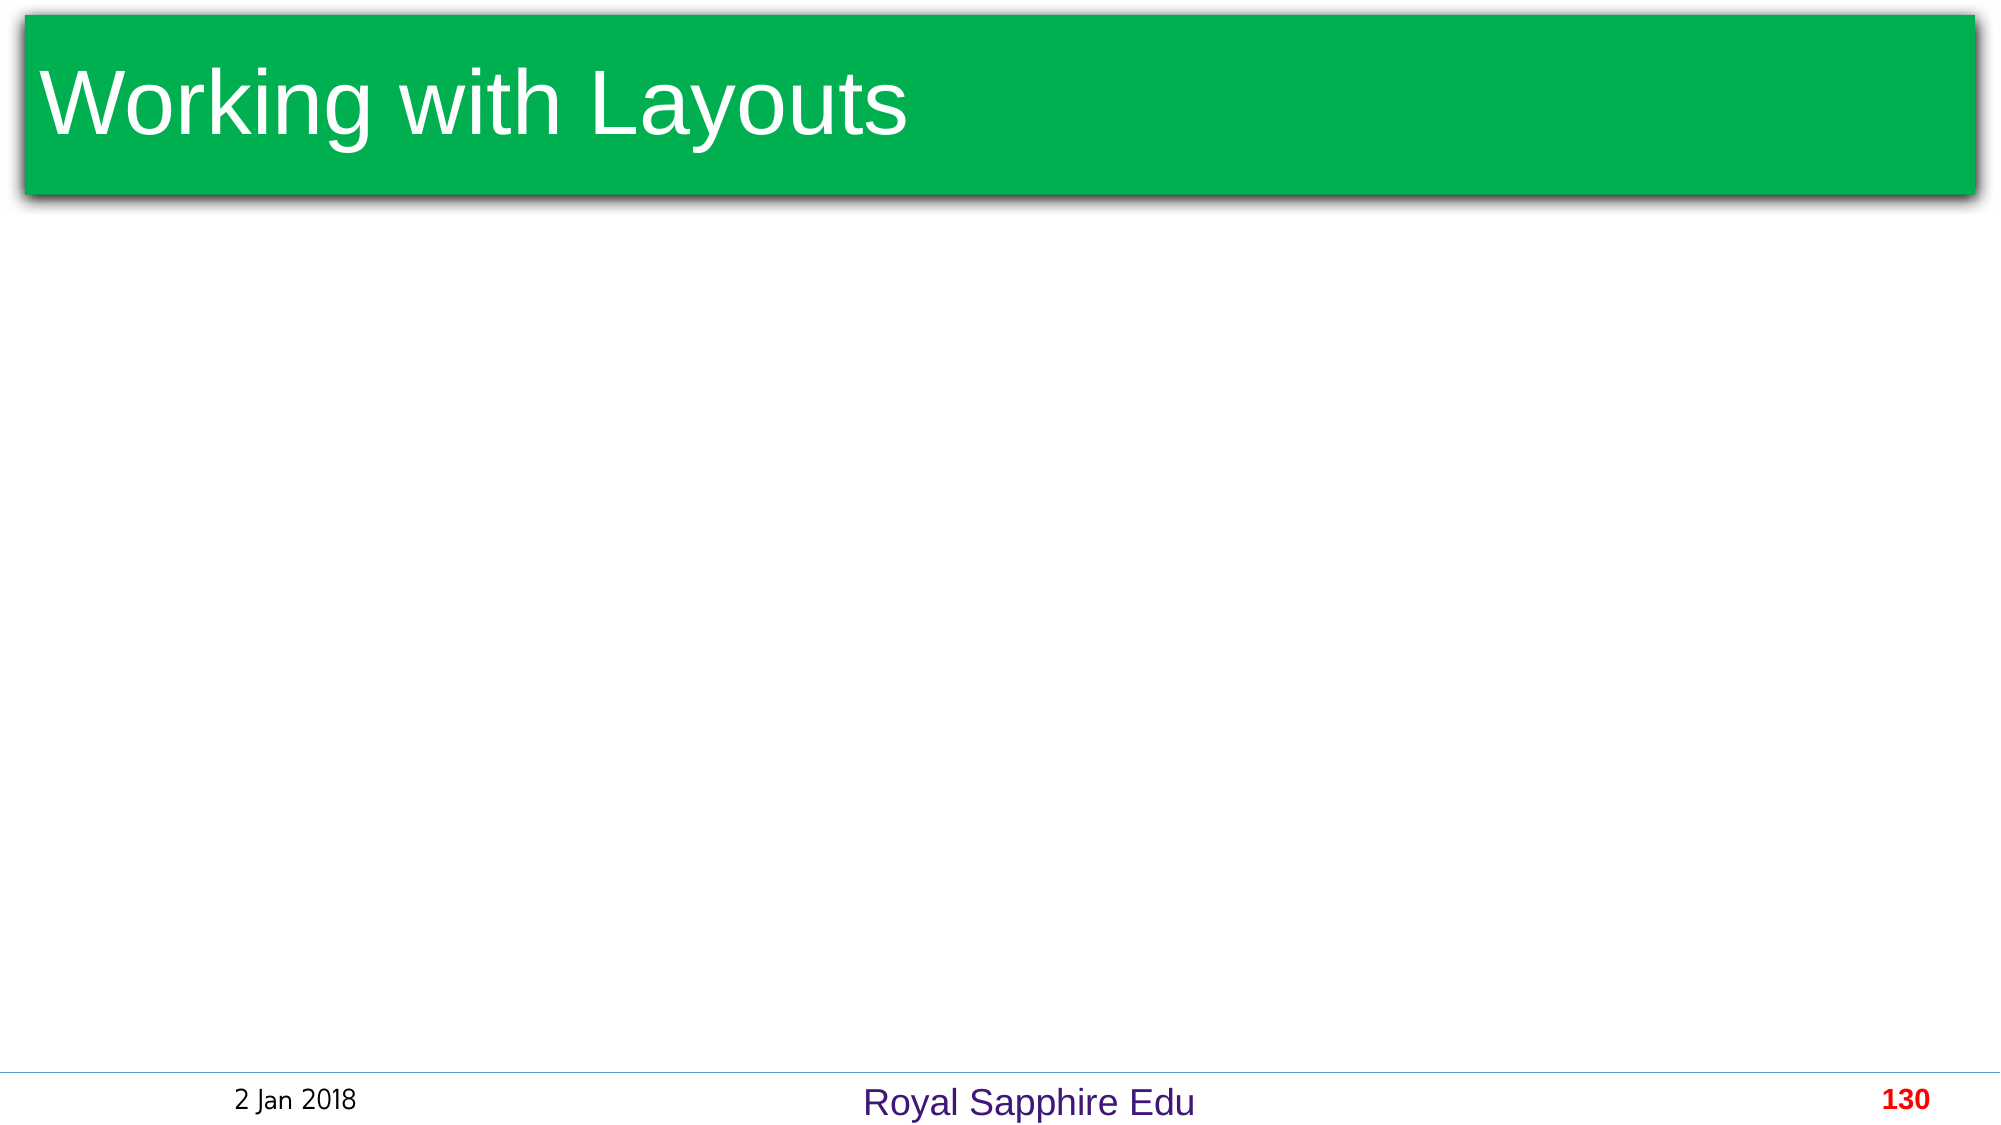

# Working with Layouts

2 Jan 2018
130